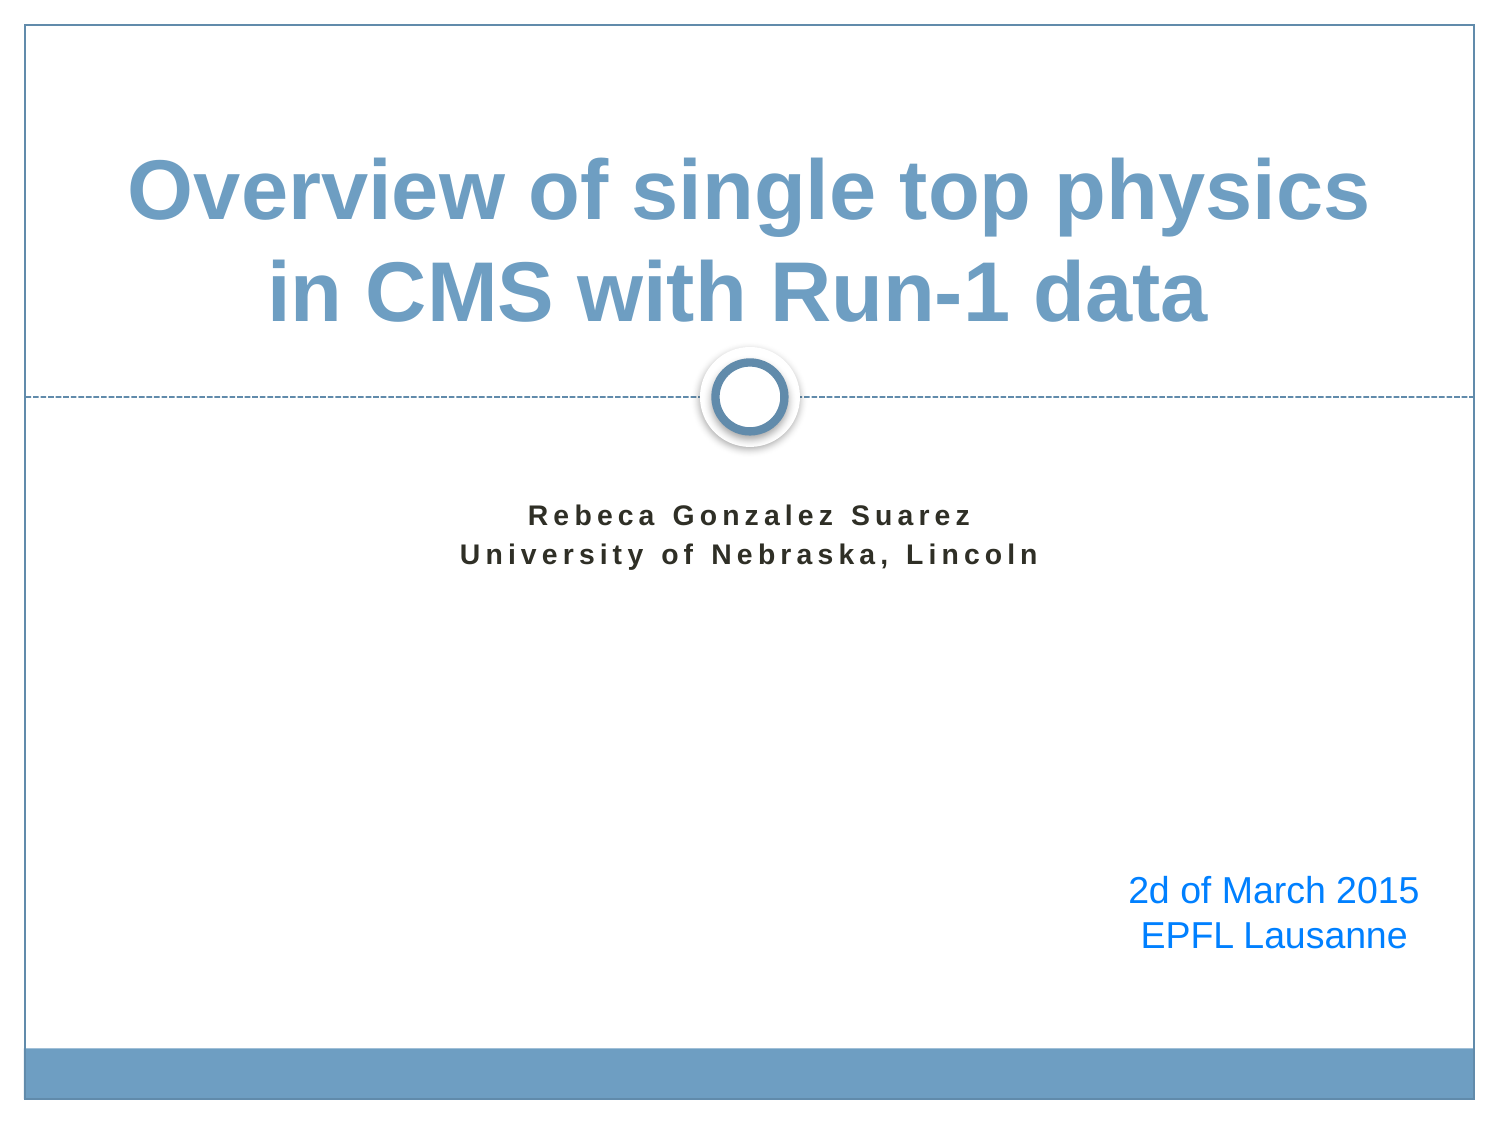

# Overview of single top physics in CMS with Run-1 data
Rebeca Gonzalez Suarez
University of Nebraska, Lincoln
2d of March 2015
EPFL Lausanne